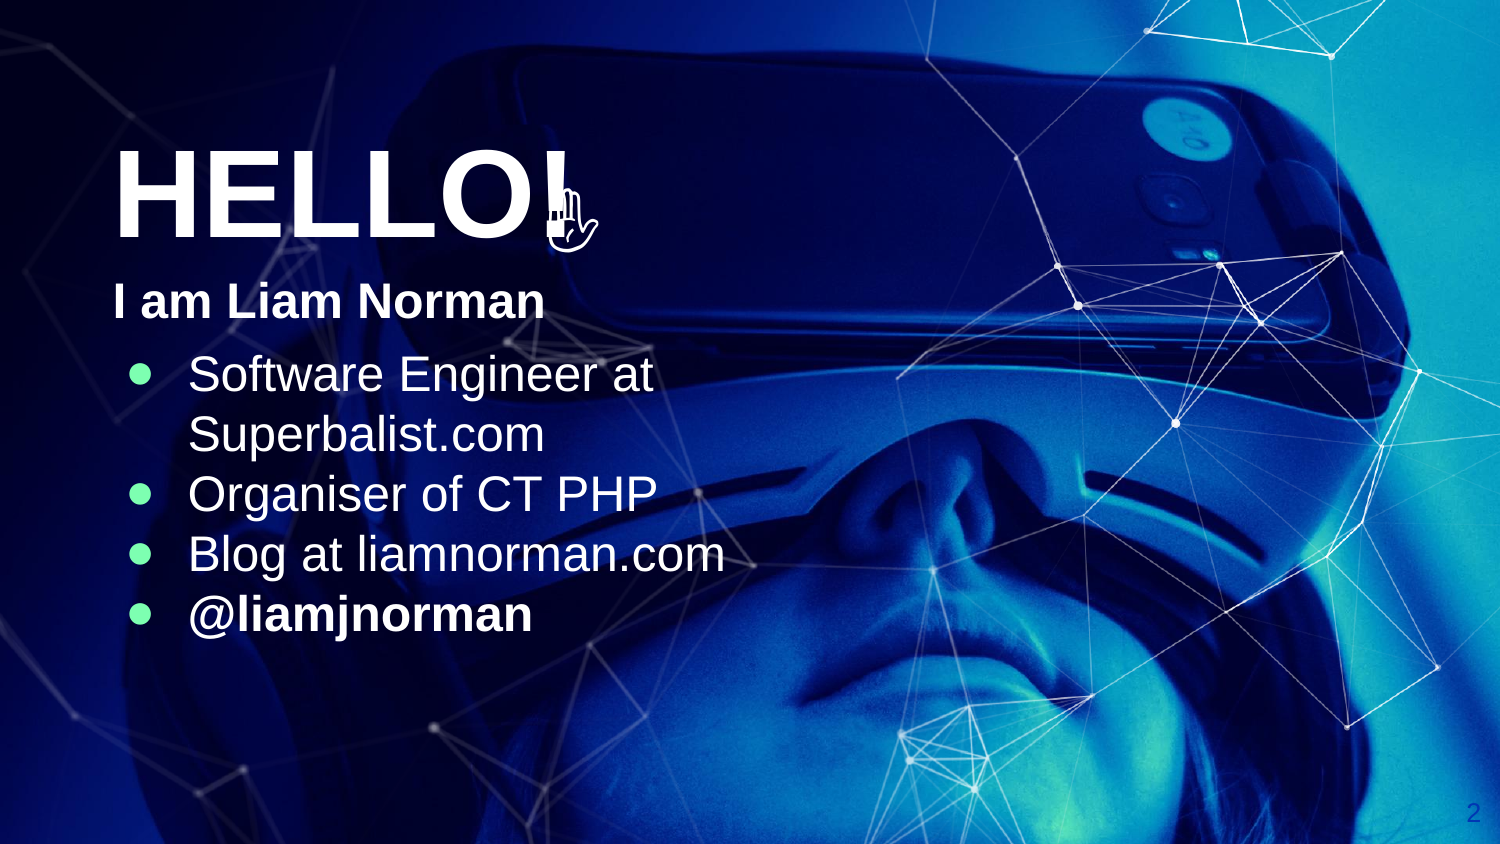

HELLO!
✋
I am Liam Norman
Software Engineer at Superbalist.com
Organiser of CT PHP
Blog at liamnorman.com
@liamjnorman

2